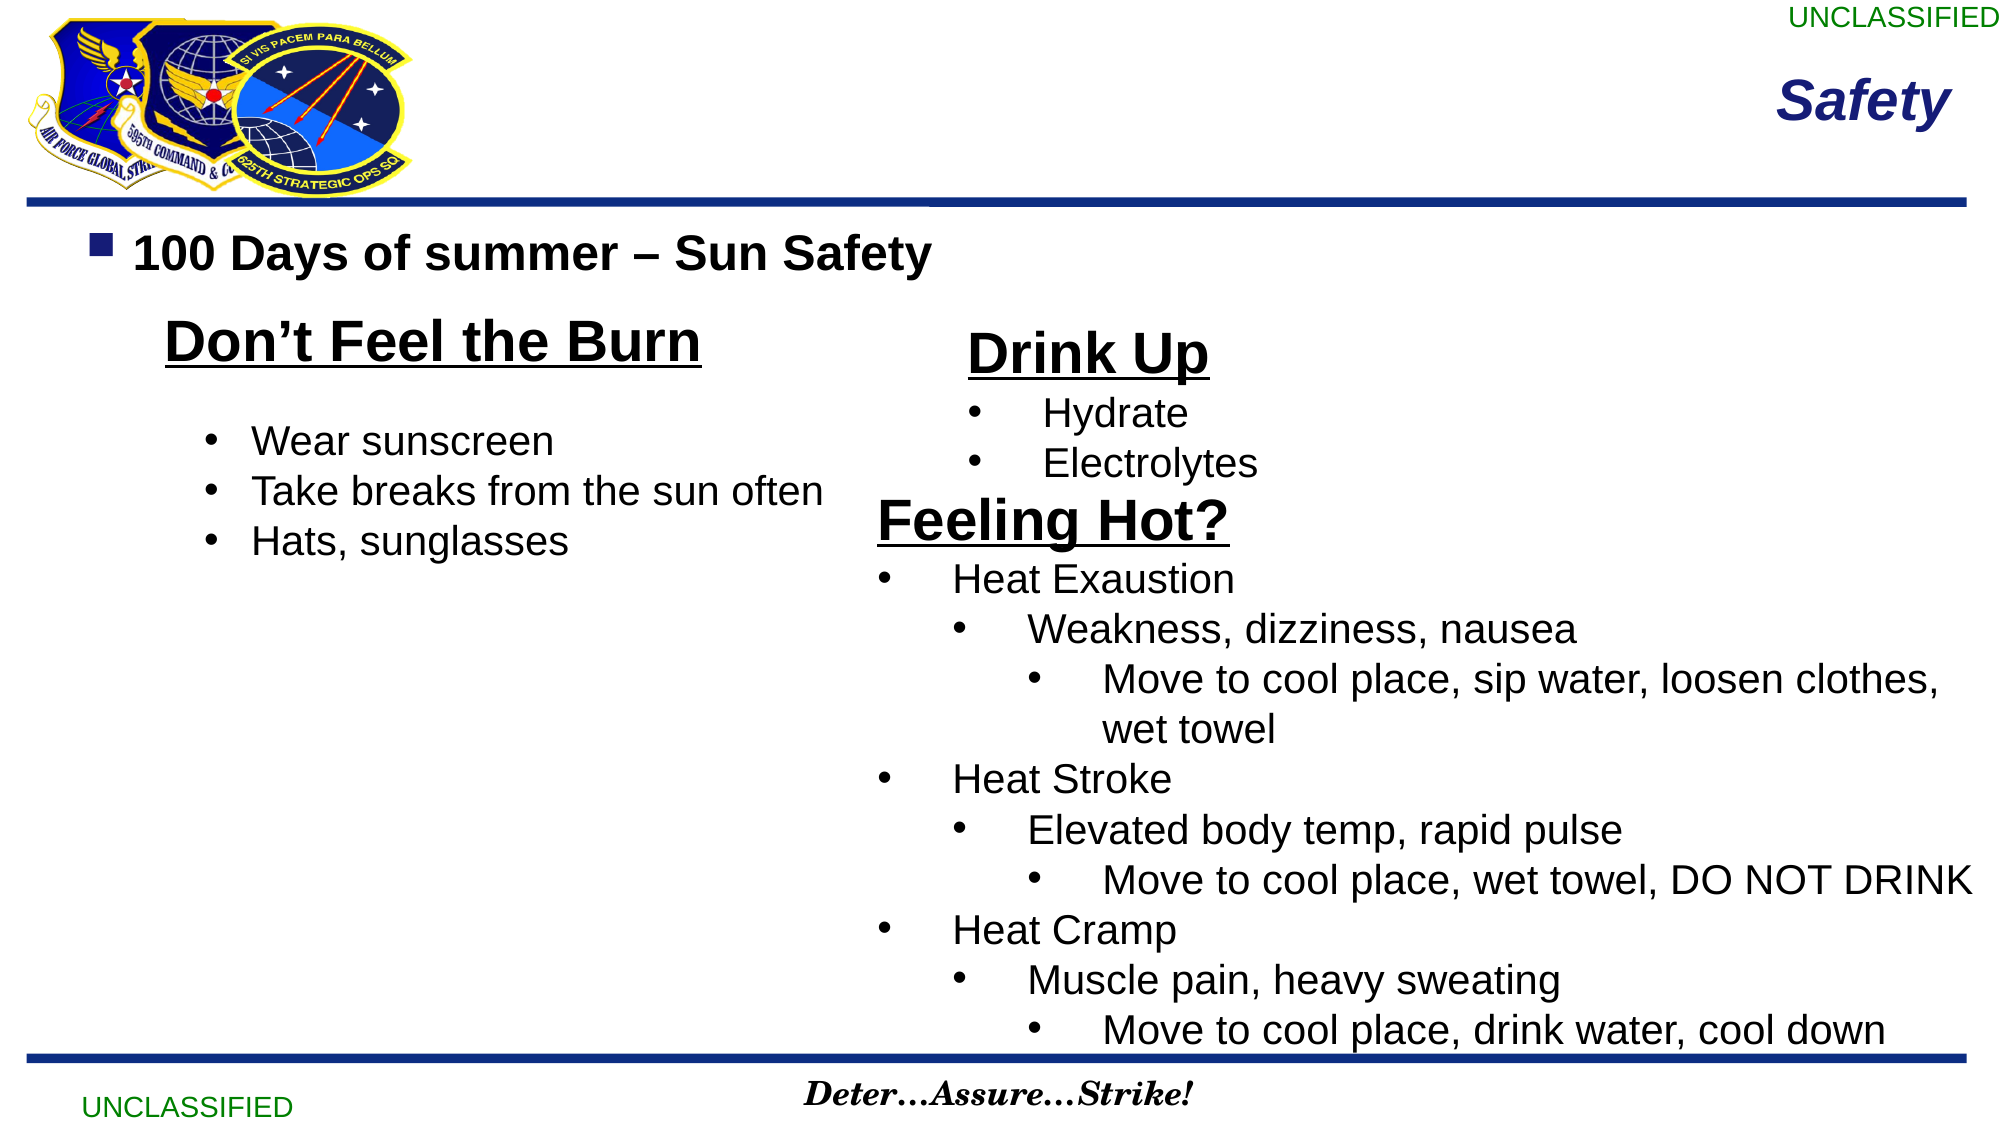

“”
# Safety
100 Days of summer – Sun Safety
Don’t Feel the Burn
Drink Up
Hydrate
Electrolytes
Wear sunscreen
Take breaks from the sun often
Hats, sunglasses
Feeling Hot?
Heat Exaustion
Weakness, dizziness, nausea
Move to cool place, sip water, loosen clothes, wet towel
Heat Stroke
Elevated body temp, rapid pulse
Move to cool place, wet towel, DO NOT DRINK
Heat Cramp
Muscle pain, heavy sweating
Move to cool place, drink water, cool down